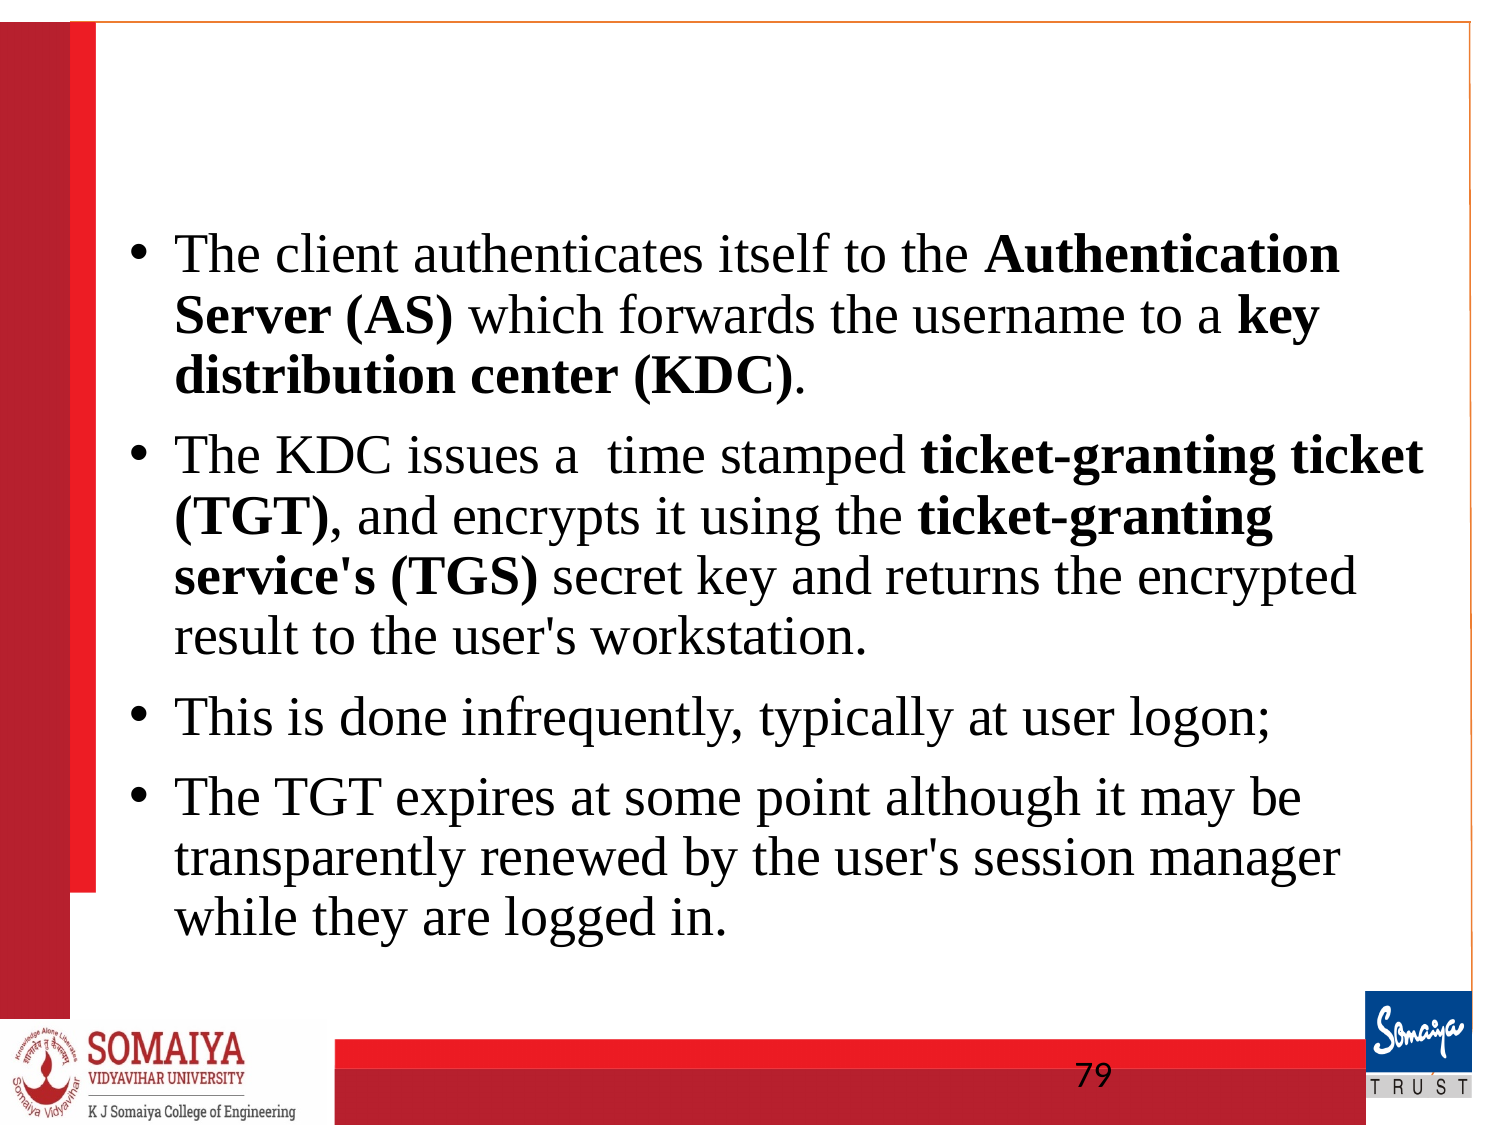

#
The client authenticates itself to the Authentication Server (AS) which forwards the username to a key distribution center (KDC).
The KDC issues a  time stamped ticket-granting ticket (TGT), and encrypts it using the ticket-granting service's (TGS) secret key and returns the encrypted result to the user's workstation.
This is done infrequently, typically at user logon;
The TGT expires at some point although it may be transparently renewed by the user's session manager while they are logged in.

79